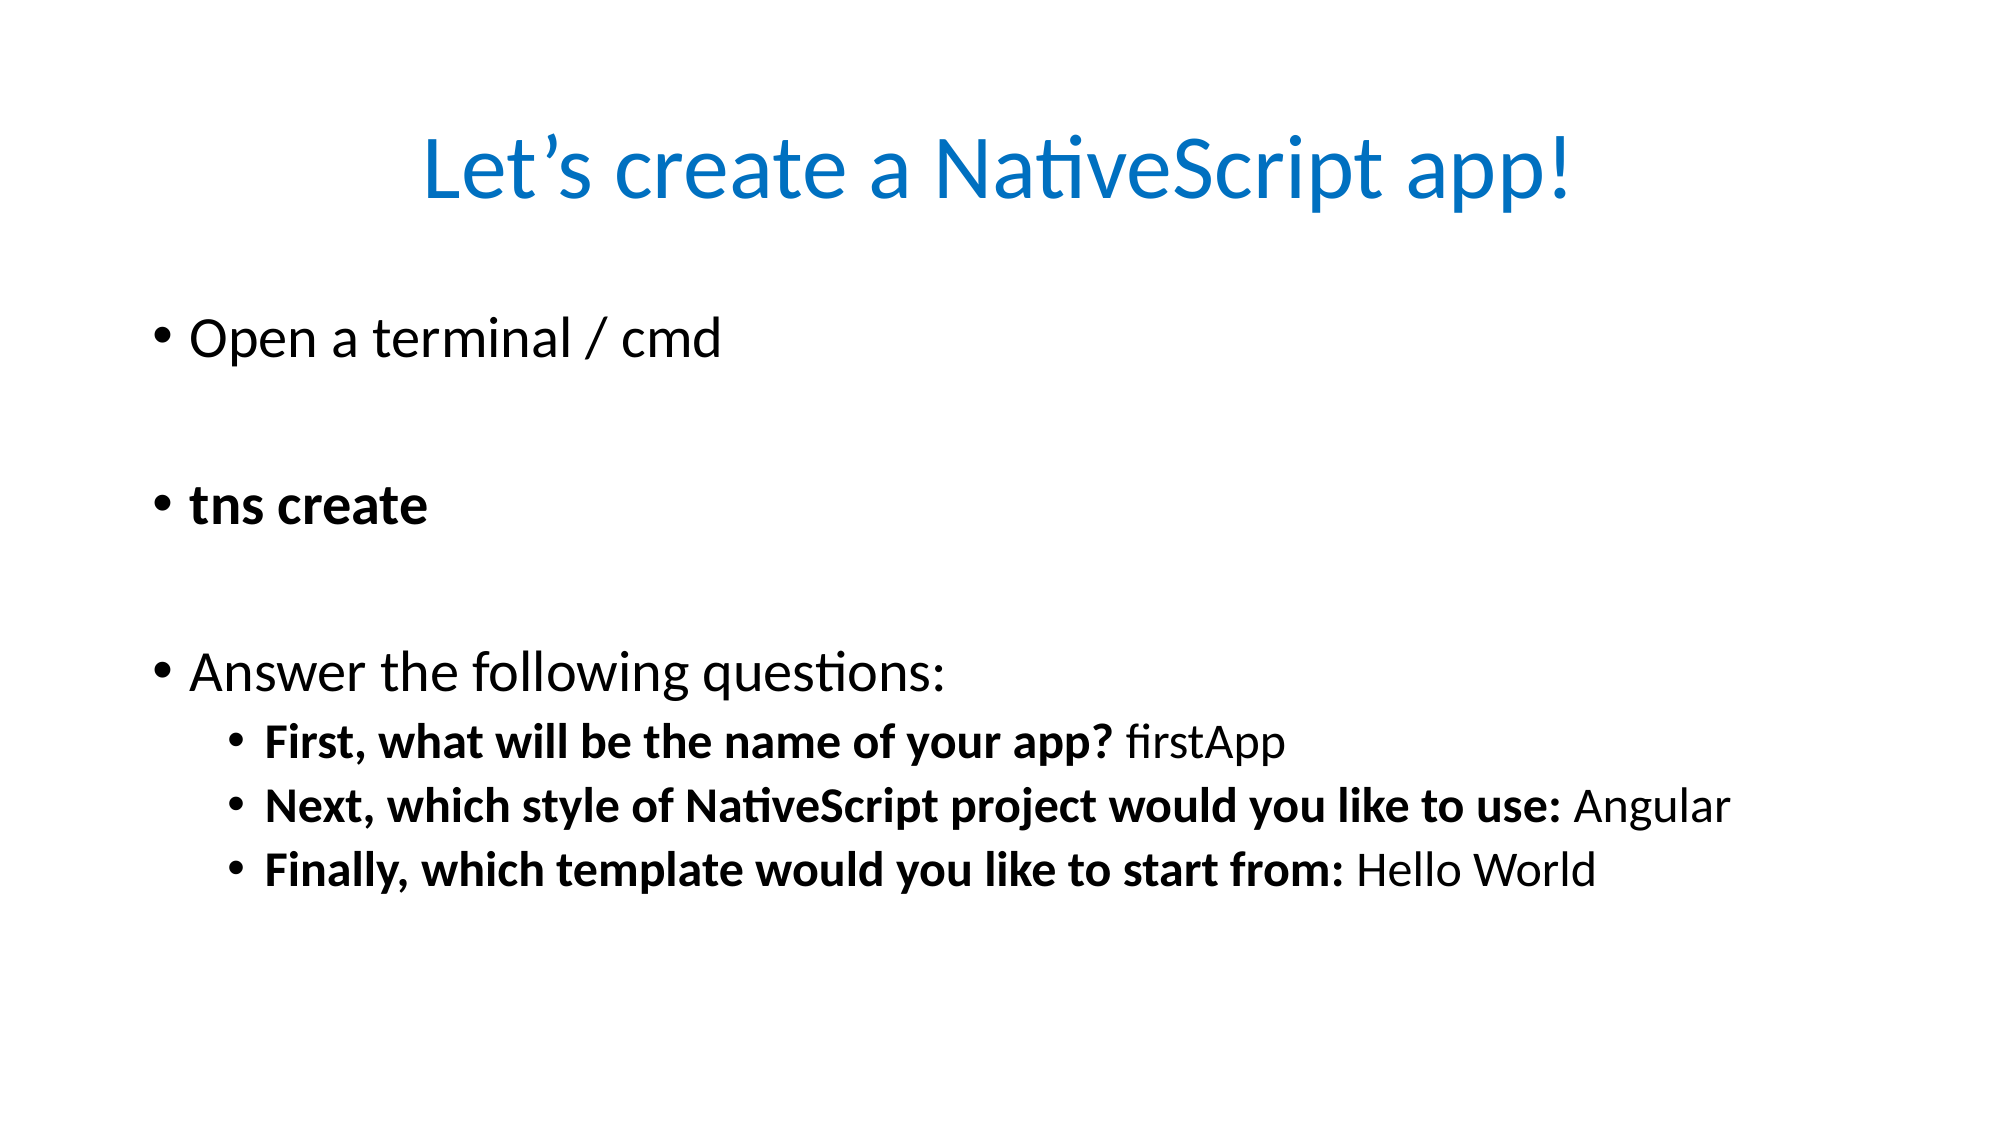

# Let’s create a NativeScript app!
Open a terminal / cmd

tns create

Answer the following questions:
First, what will be the name of your app? firstApp
Next, which style of NativeScript project would you like to use: Angular
Finally, which template would you like to start from: Hello World